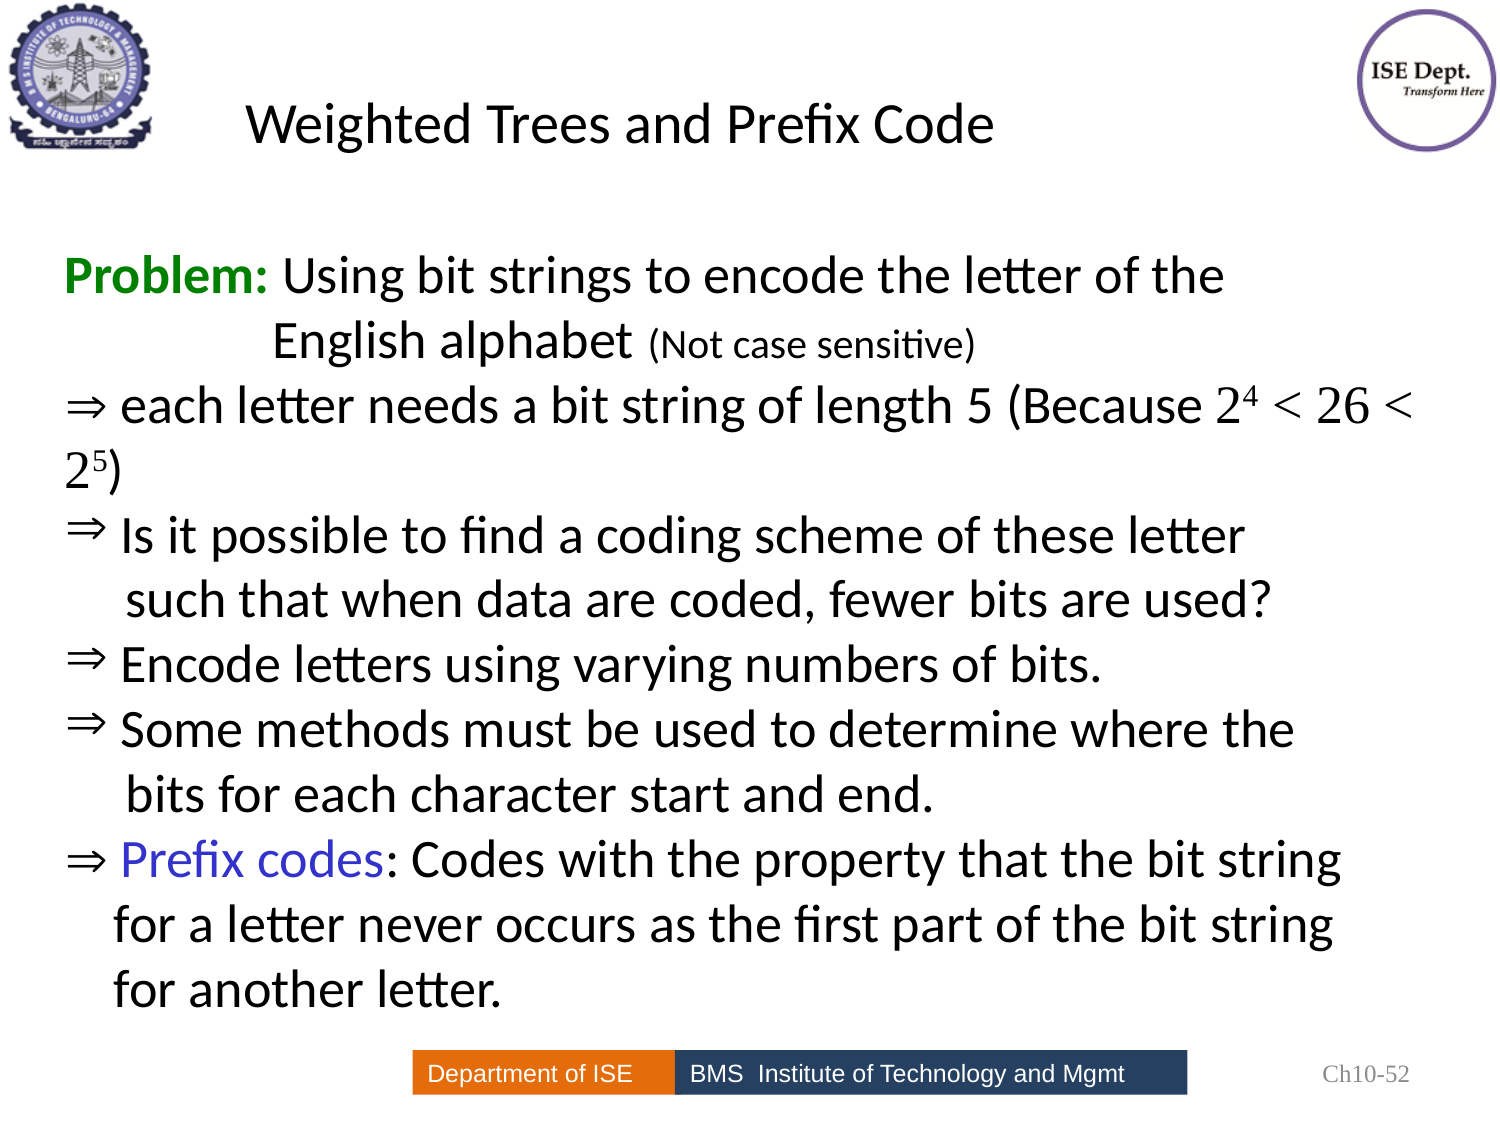

Weighted Trees and Prefix Code
Problem: Using bit strings to encode the letter of the
                 English alphabet (Not case sensitive)
⇒ each letter needs a bit string of length 5 (Because 24 < 26 < 25)
 Is it possible to find a coding scheme of these letter
     such that when data are coded, fewer bits are used?
 Encode letters using varying numbers of bits.
 Some methods must be used to determine where the
     bits for each character start and end.
⇒ Prefix codes: Codes with the property that the bit string
    for a letter never occurs as the first part of the bit string
    for another letter.
Ch10-52